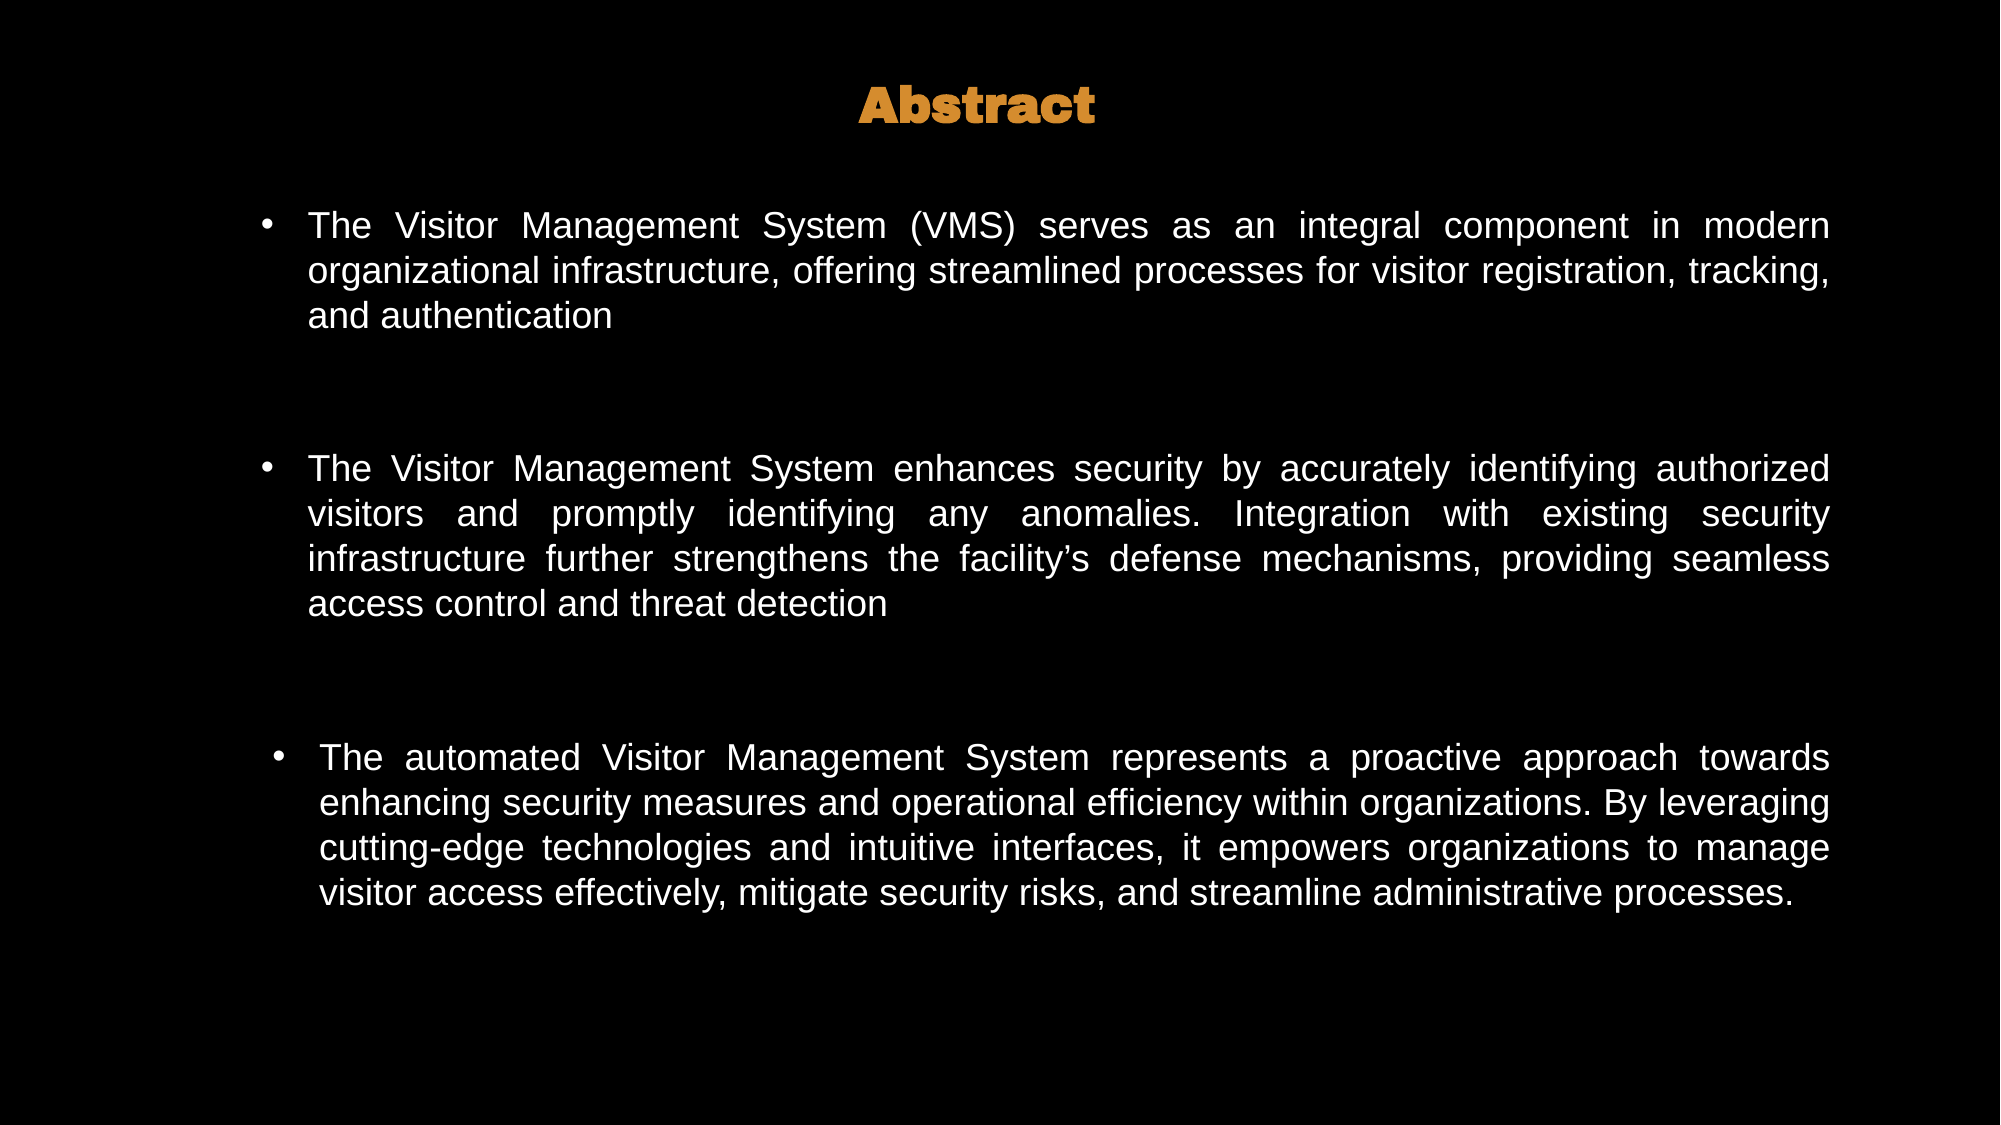

Abstract
The Visitor Management System (VMS) serves as an integral component in modern organizational infrastructure, offering streamlined processes for visitor registration, tracking, and authentication
The Visitor Management System enhances security by accurately identifying authorized visitors and promptly identifying any anomalies. Integration with existing security infrastructure further strengthens the facility’s defense mechanisms, providing seamless access control and threat detection
The automated Visitor Management System represents a proactive approach towards enhancing security measures and operational efficiency within organizations. By leveraging cutting-edge technologies and intuitive interfaces, it empowers organizations to manage visitor access effectively, mitigate security risks, and streamline administrative processes.